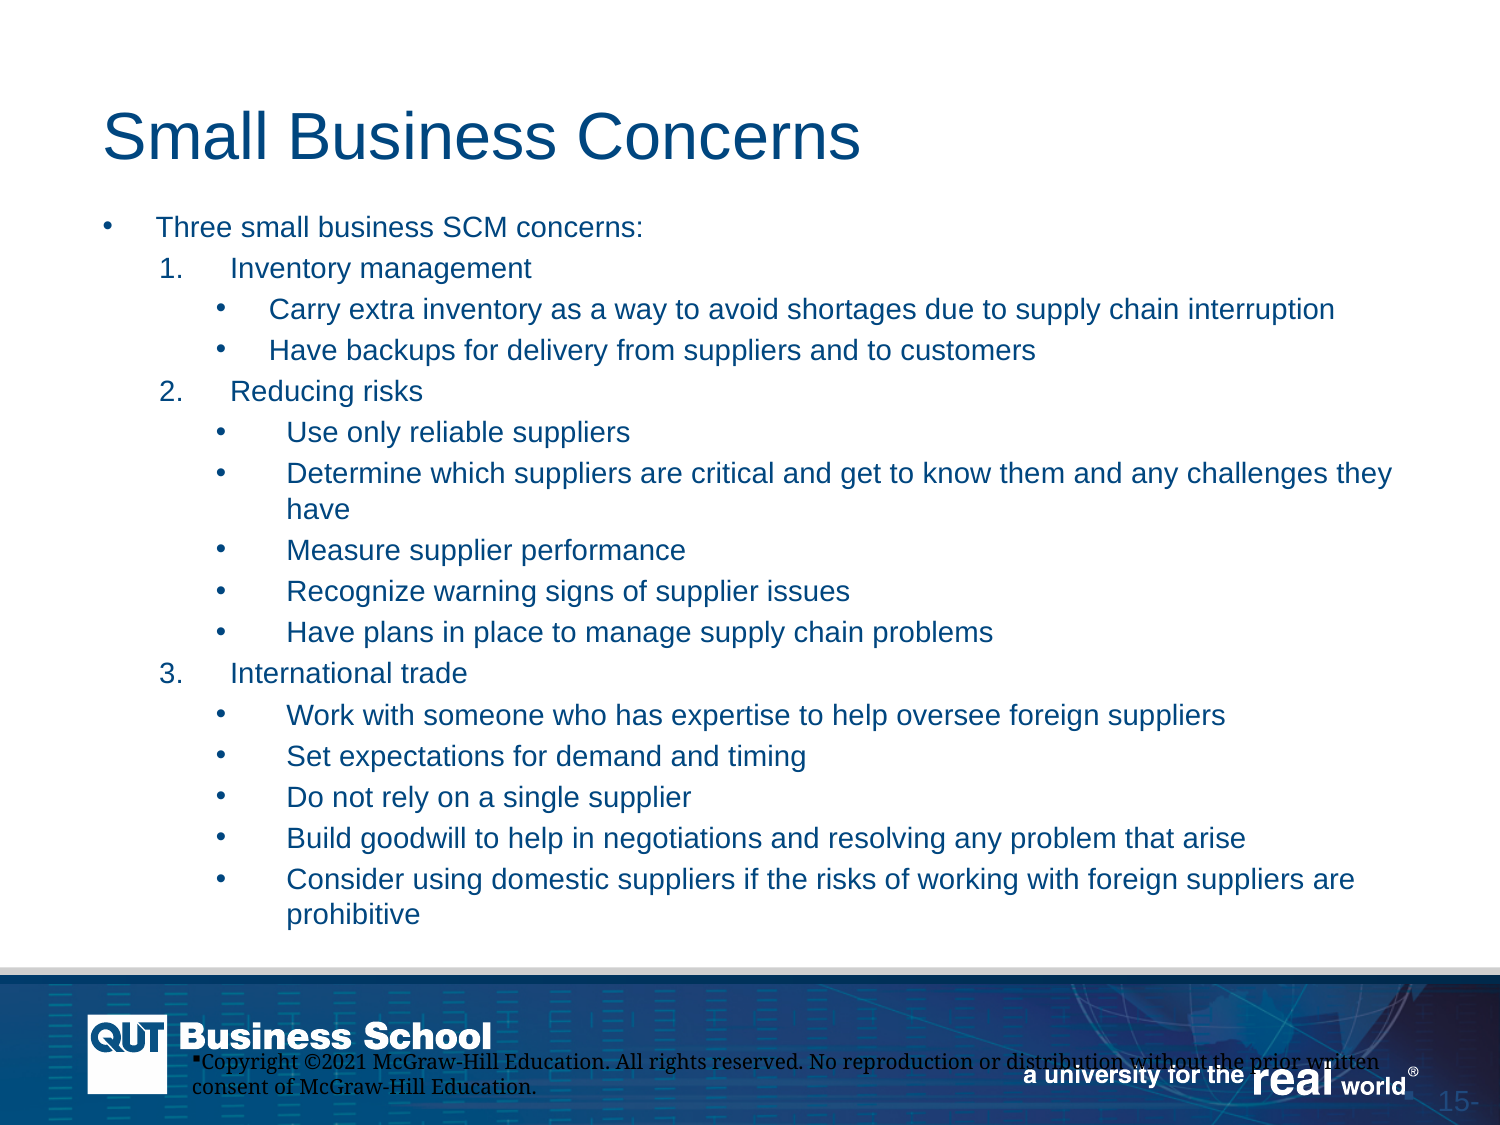

# Small Business Concerns
Three small business SCM concerns:
Inventory management
Carry extra inventory as a way to avoid shortages due to supply chain interruption
Have backups for delivery from suppliers and to customers
Reducing risks
Use only reliable suppliers
Determine which suppliers are critical and get to know them and any challenges they have
Measure supplier performance
Recognize warning signs of supplier issues
Have plans in place to manage supply chain problems
International trade
Work with someone who has expertise to help oversee foreign suppliers
Set expectations for demand and timing
Do not rely on a single supplier
Build goodwill to help in negotiations and resolving any problem that arise
Consider using domestic suppliers if the risks of working with foreign suppliers are prohibitive
Copyright ©2021 McGraw-Hill Education. All rights reserved. No reproduction or distribution without the prior written consent of McGraw-Hill Education.

15-49